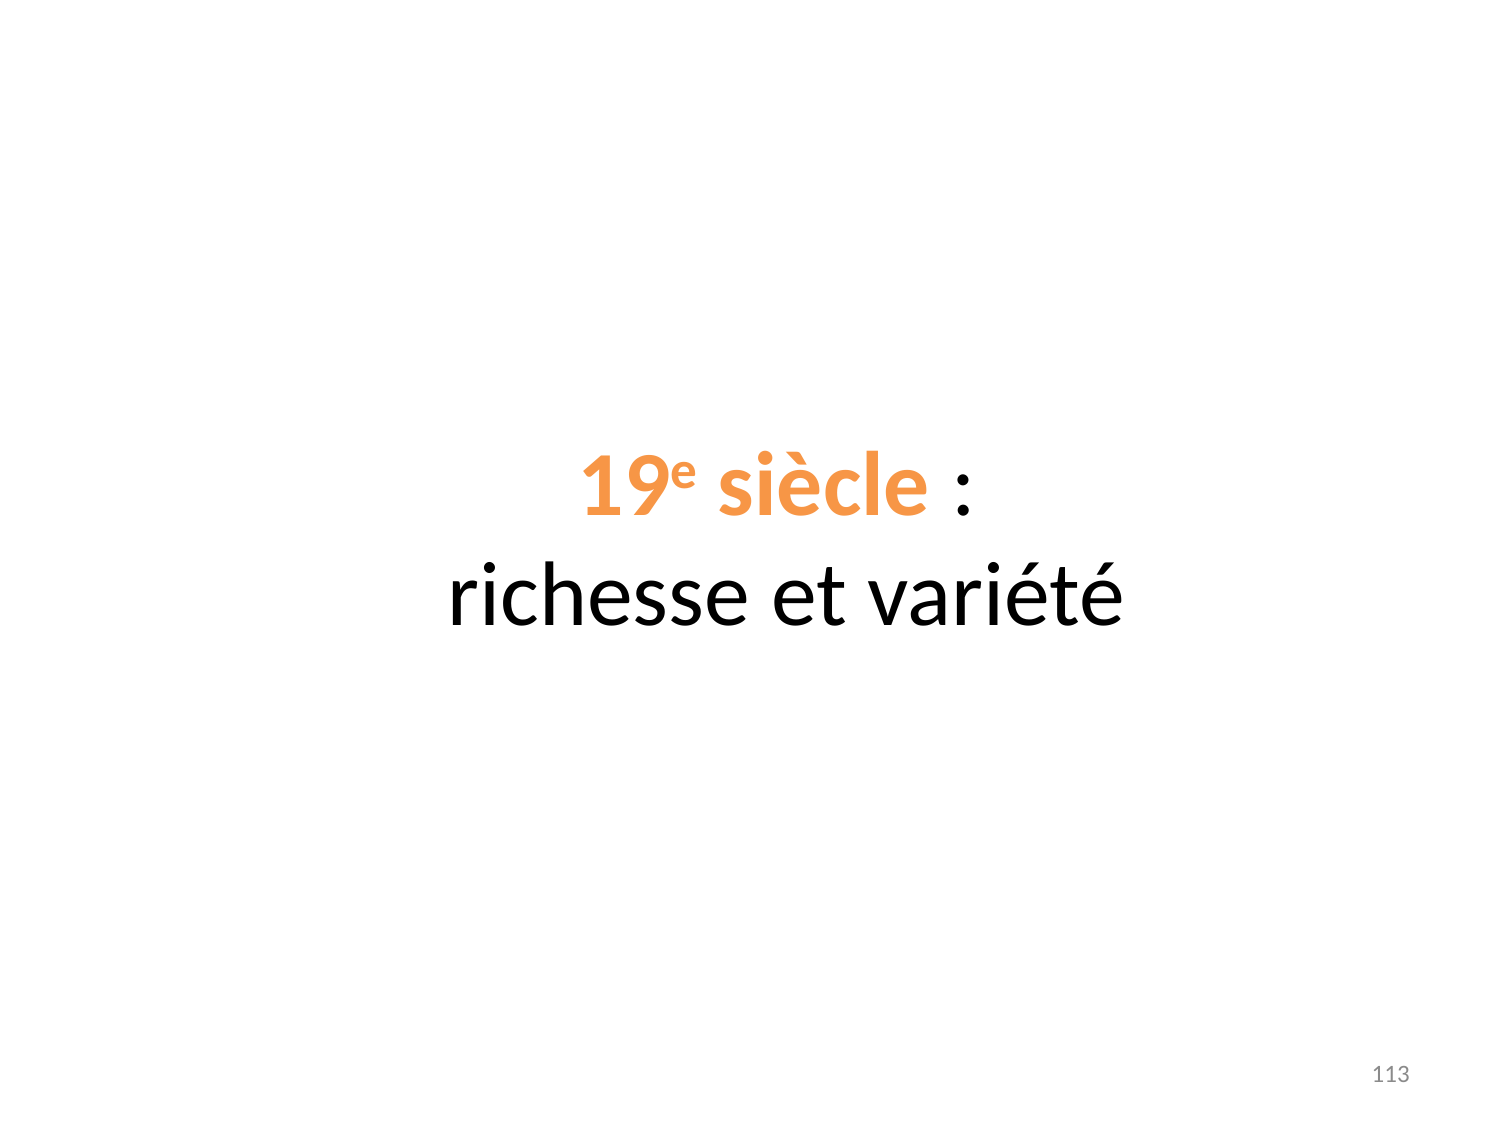

# 19e siècle : richesse et variété
113